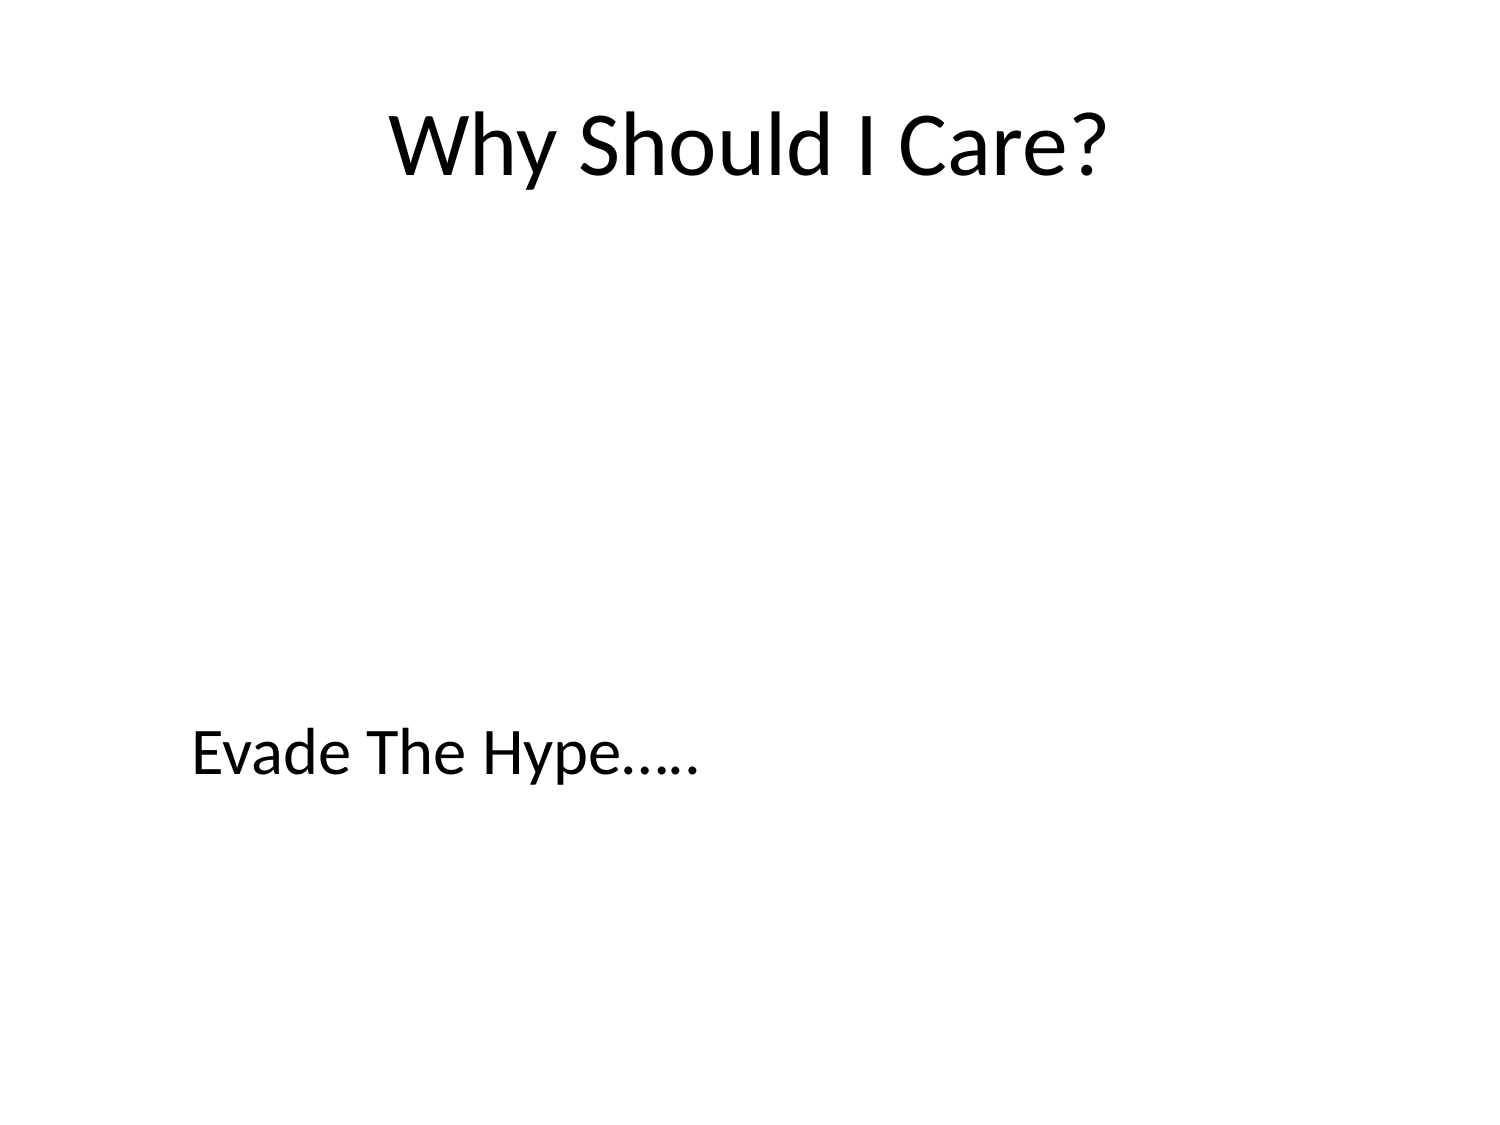

# Why Should I Care?
Evade The Hype…..